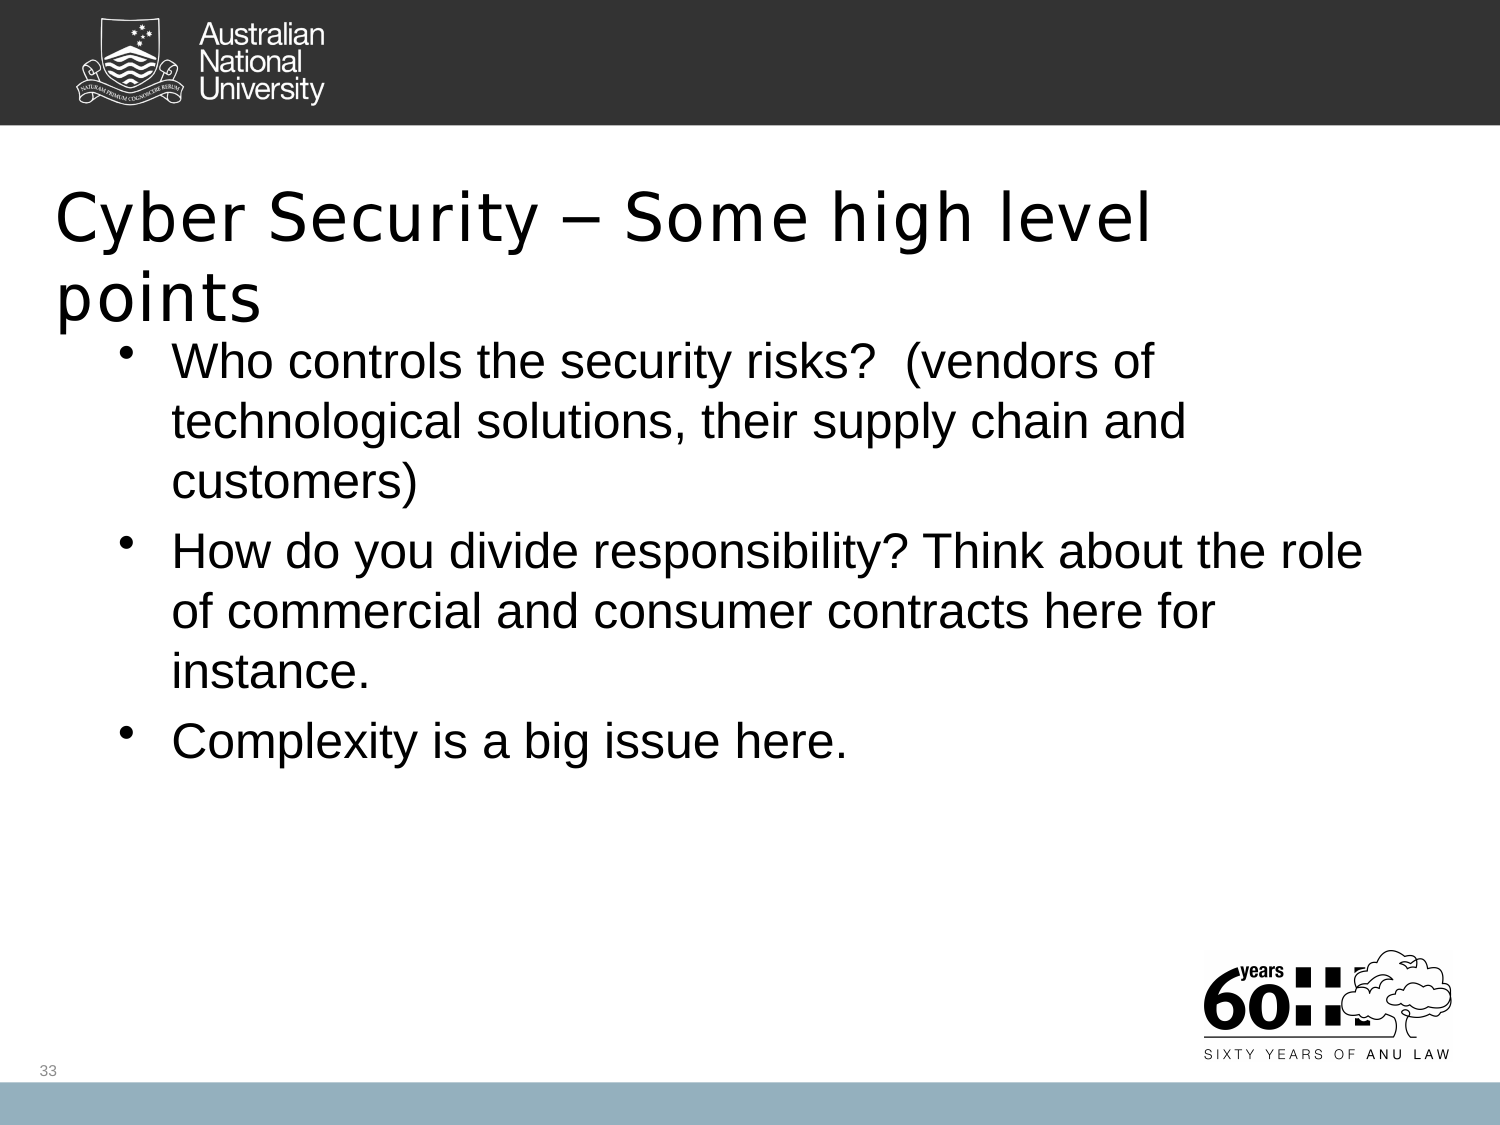

# Cyber Security – Some high level points
Who controls the security risks?  (vendors of technological solutions, their supply chain and customers)
How do you divide responsibility? Think about the role of commercial and consumer contracts here for instance.
Complexity is a big issue here.
33